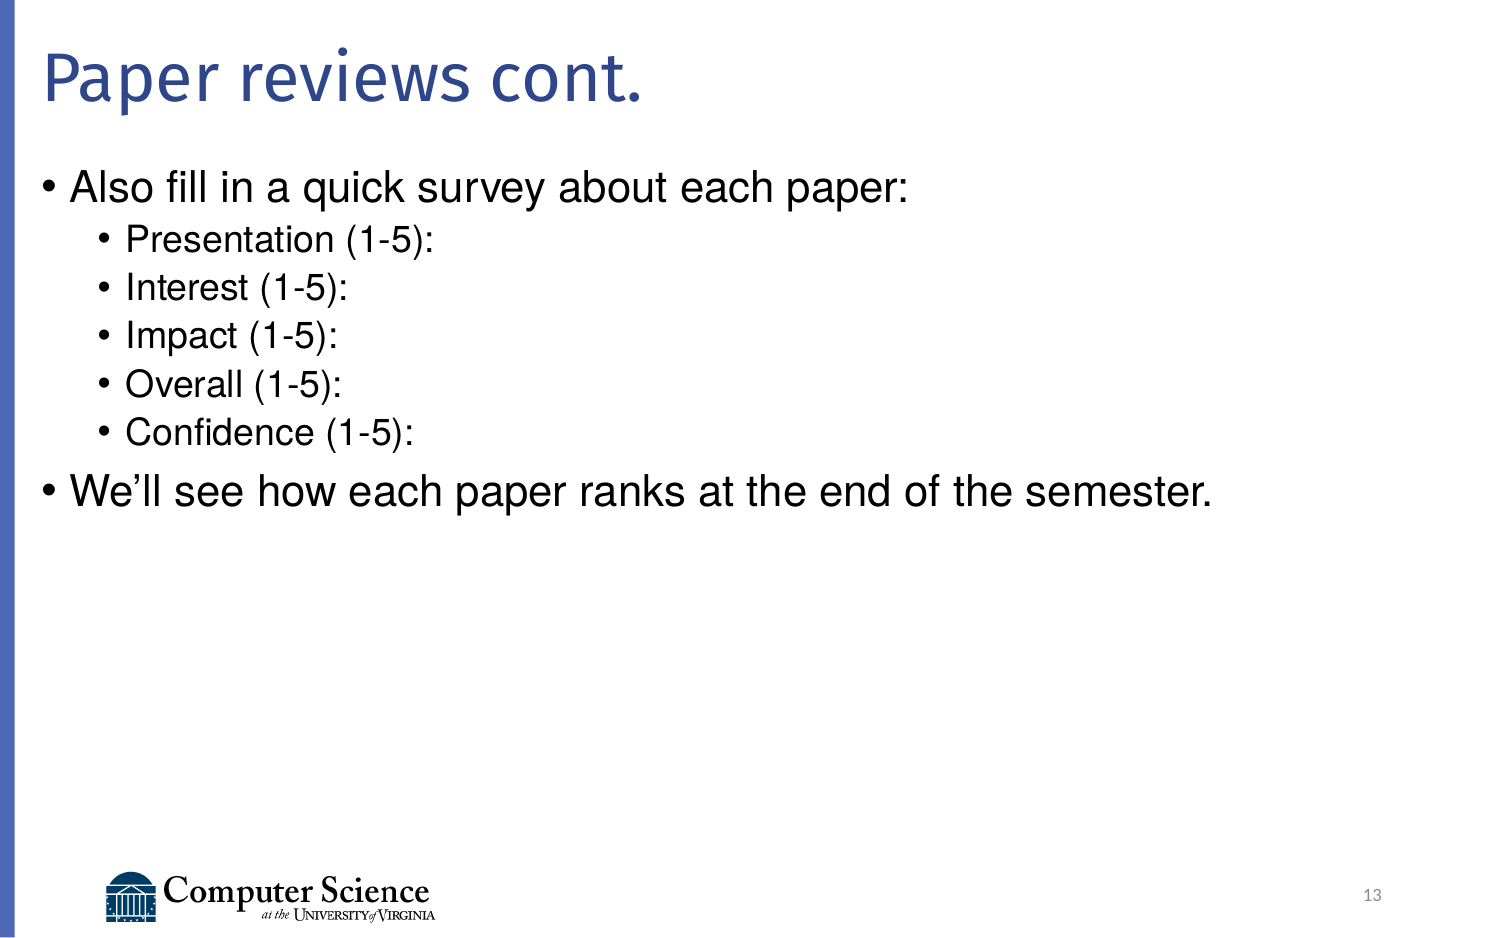

# Paper reviews cont.
Also fill in a quick survey about each paper:
Presentation (1-5):
Interest (1-5):
Impact (1-5):
Overall (1-5):
Confidence (1-5):
We’ll see how each paper ranks at the end of the semester.

13